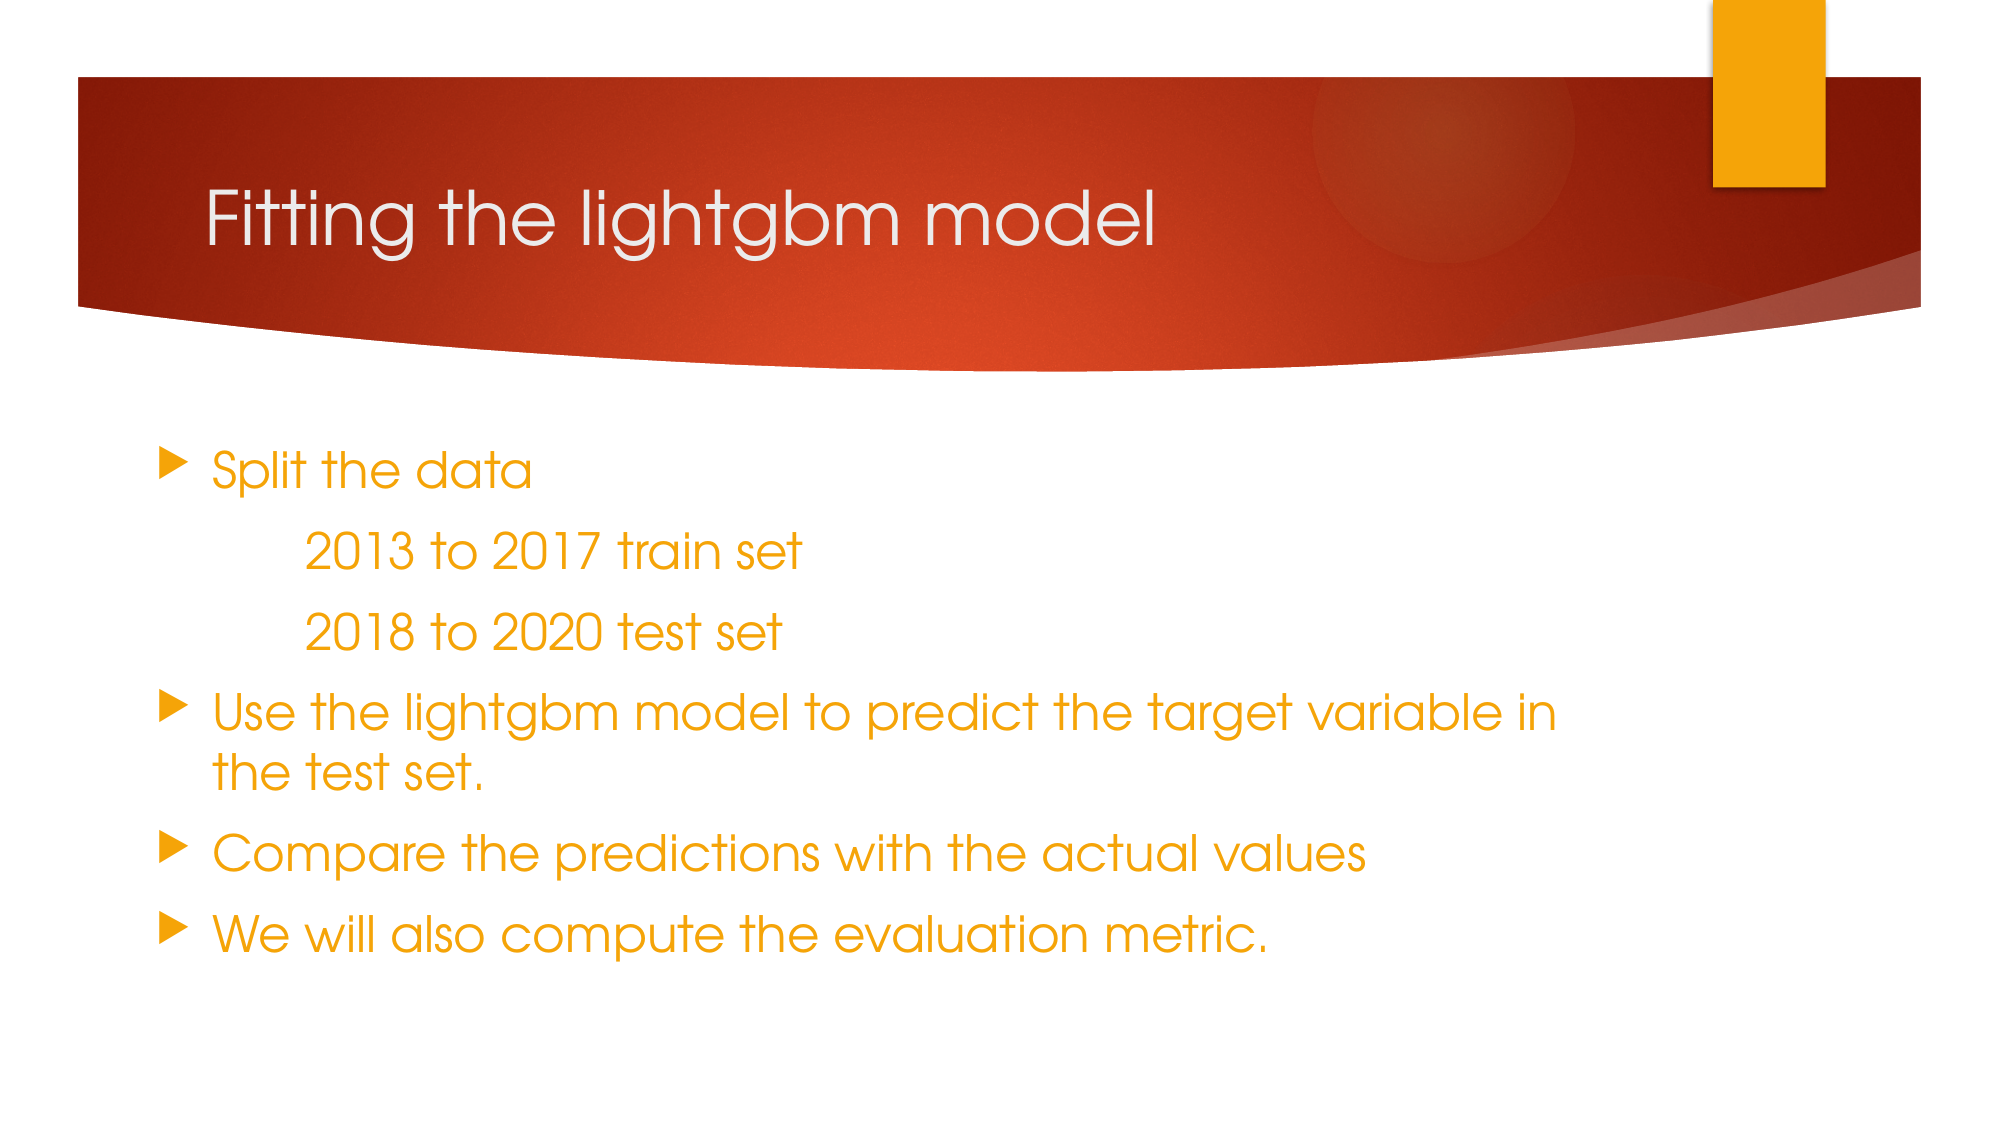

# Fitting the lightgbm model
Split the data
	2013 to 2017 train set
	2018 to 2020 test set
Use the lightgbm model to predict the target variable in the test set.
Compare the predictions with the actual values
We will also compute the evaluation metric.